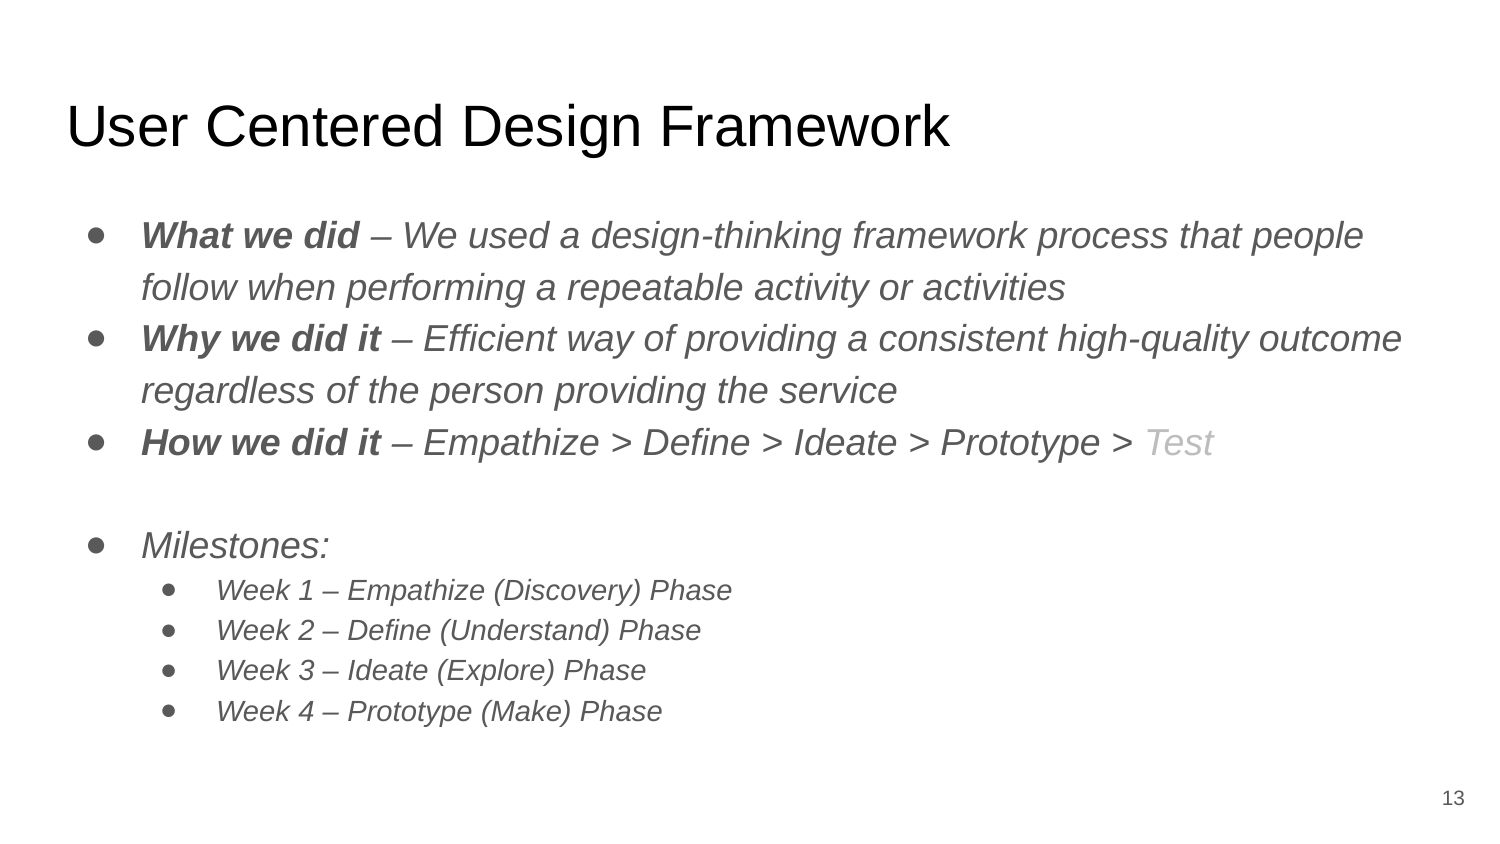

# User Centered Design Framework
What we did – We used a design-thinking framework process that people follow when performing a repeatable activity or activities
Why we did it – Efficient way of providing a consistent high-quality outcome regardless of the person providing the service
How we did it – Empathize > Define > Ideate > Prototype > Test

Milestones:
Week 1 – Empathize (Discovery) Phase
Week 2 – Define (Understand) Phase
Week 3 – Ideate (Explore) Phase
Week 4 – Prototype (Make) Phase

13